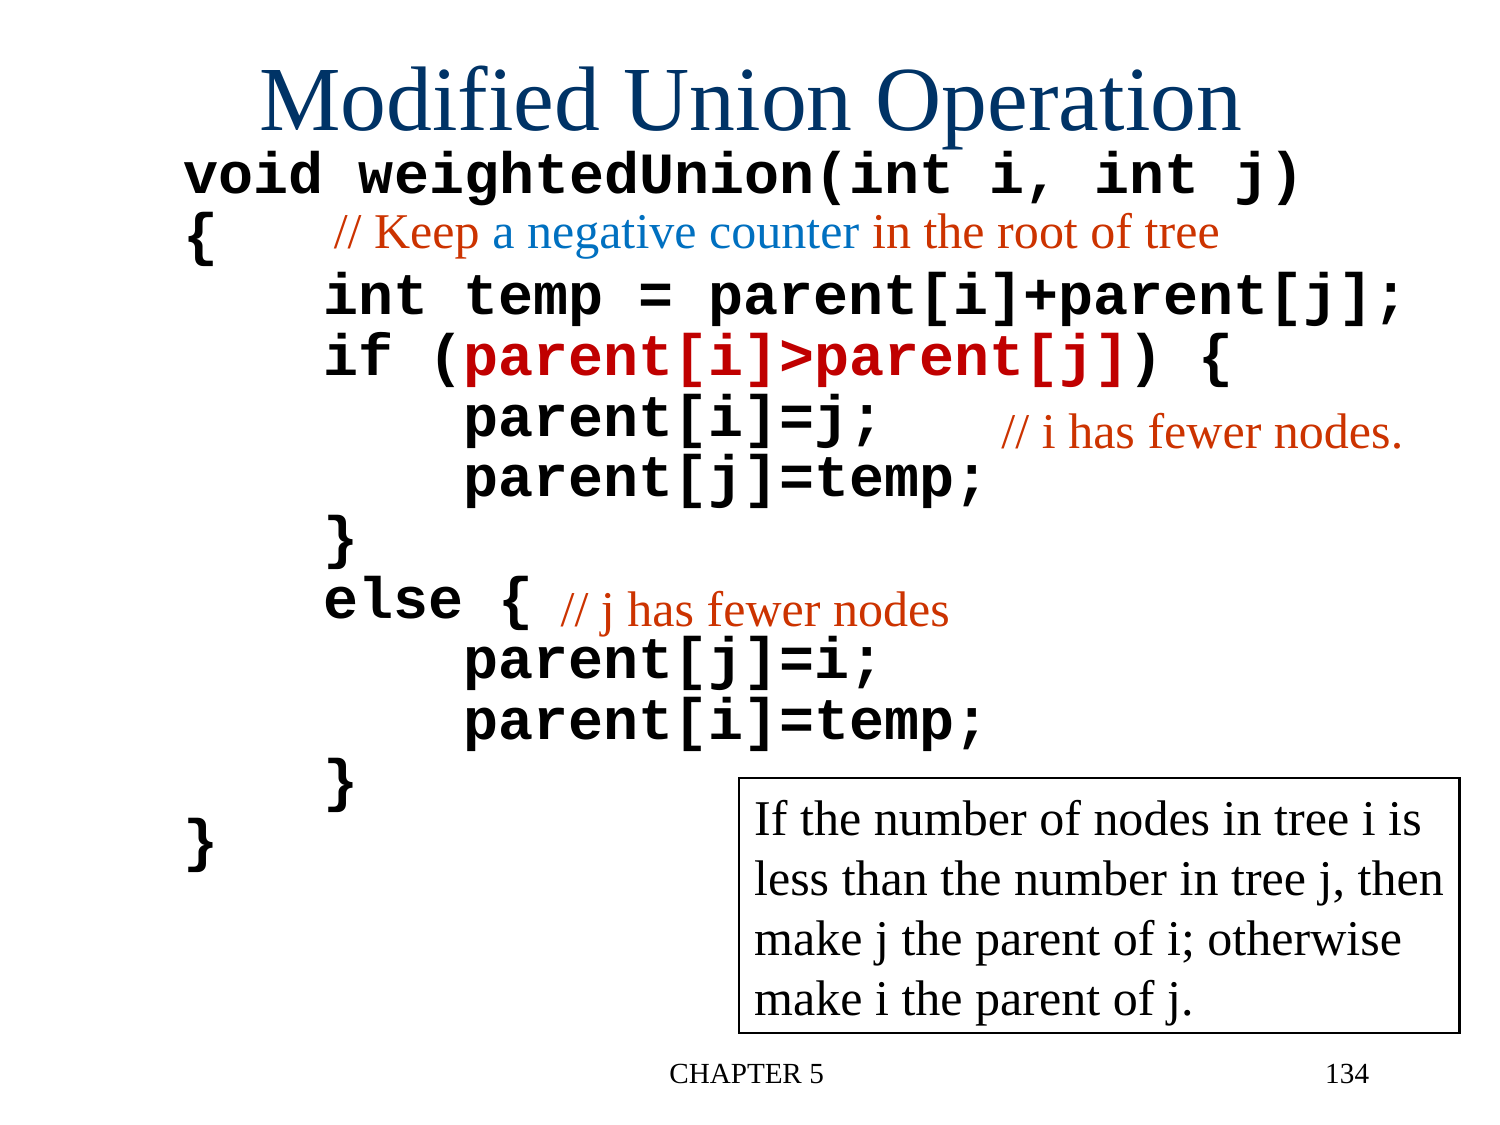

Modified Union Operation
void weightedUnion(int i, int j)
{
    int temp = parent[i]+parent[j];
    if (parent[i]>parent[j]) {
        parent[i]=j;
        parent[j]=temp;
    }
    else {
        parent[j]=i;
        parent[i]=temp;
    }
}
// Keep a negative counter in the root of tree
// i has fewer nodes.
// j has fewer nodes
If the number of nodes in tree i is
less than the number in tree j, then
make j the parent of i; otherwise
make i the parent of j.
CHAPTER 5
134